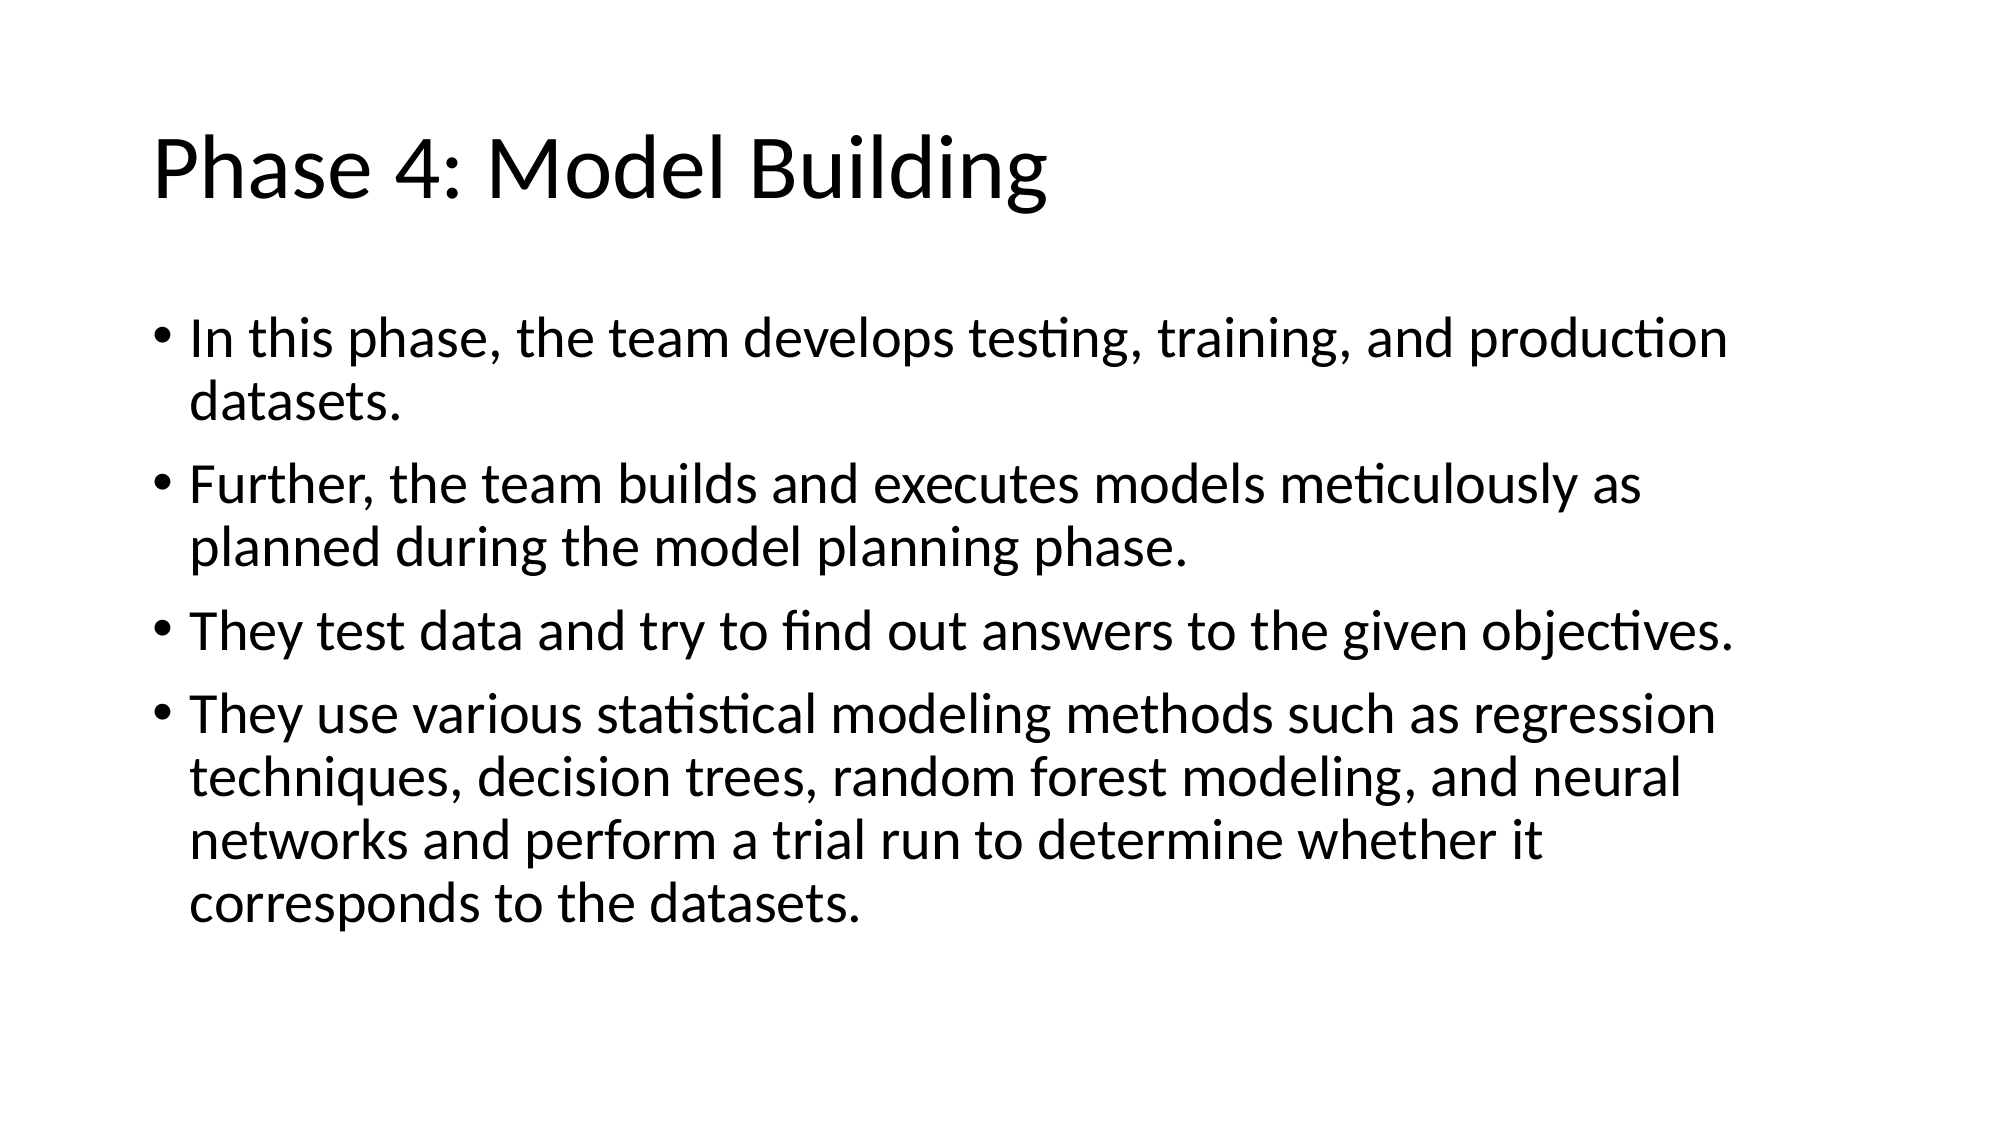

# Phase 4: Model Building
In this phase, the team develops testing, training, and production datasets.
Further, the team builds and executes models meticulously as planned during the model planning phase.
They test data and try to find out answers to the given objectives.
They use various statistical modeling methods such as regression techniques, decision trees, random forest modeling, and neural networks and perform a trial run to determine whether it corresponds to the datasets.